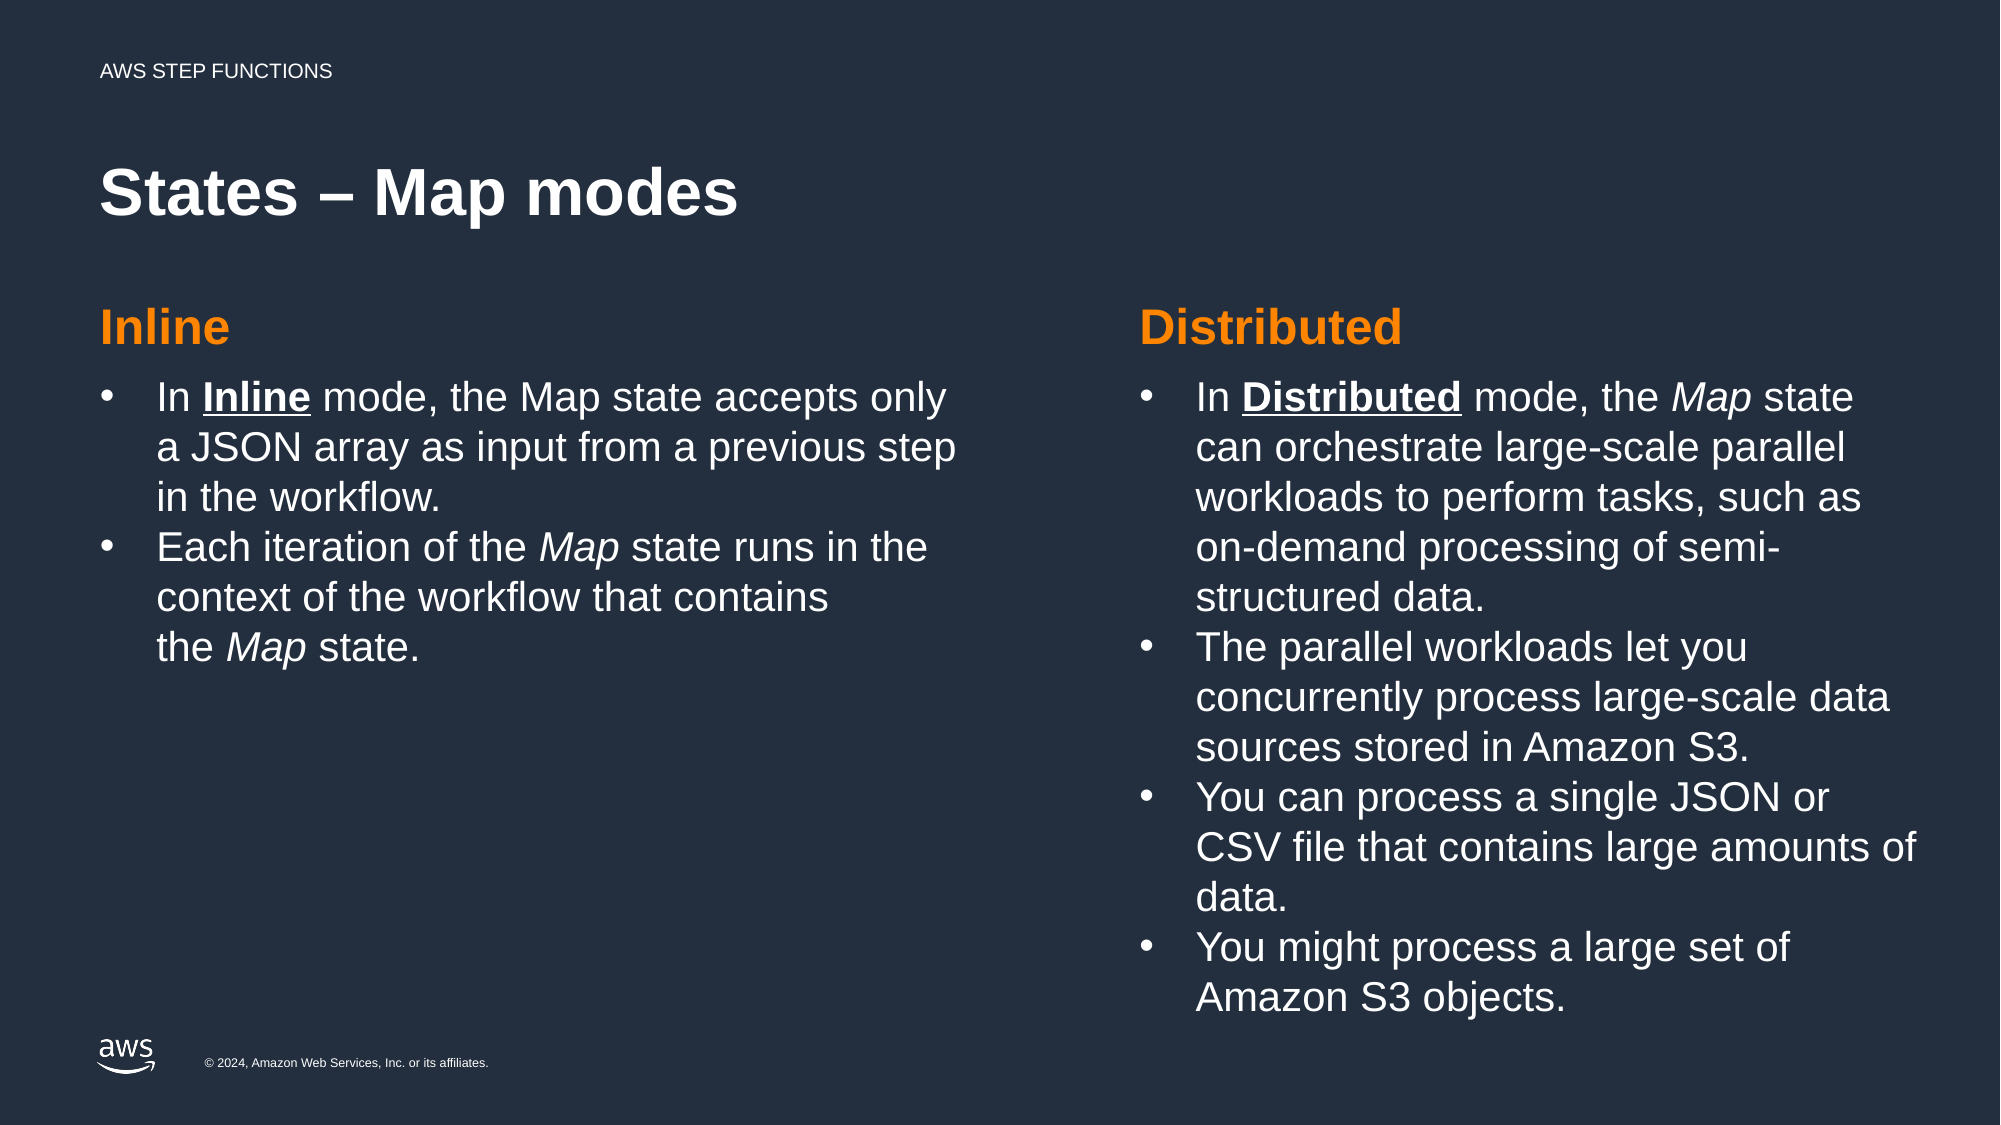

# States – Map modes
Inline
Distributed
In Inline mode, the Map state accepts only a JSON array as input from a previous step in the workflow.
Each iteration of the Map state runs in the context of the workflow that contains the Map state.
In Distributed mode, the Map state can orchestrate large-scale parallel workloads to perform tasks, such as on-demand processing of semi-structured data.
The parallel workloads let you concurrently process large-scale data sources stored in Amazon S3.
You can process a single JSON or CSV file that contains large amounts of data.
You might process a large set of Amazon S3 objects.